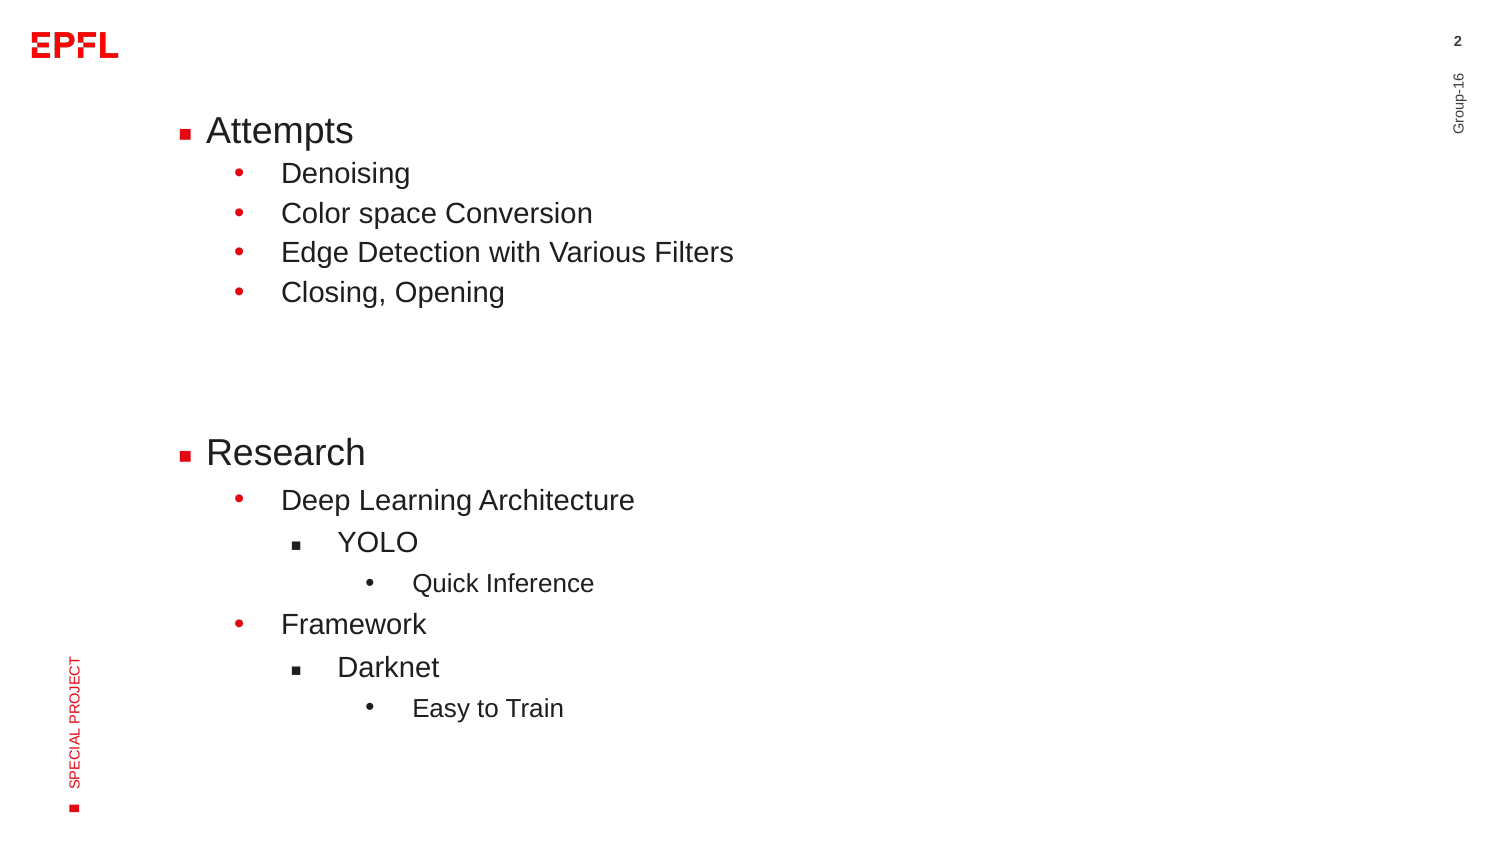

2
Attempts
Denoising
Color space Conversion
Edge Detection with Various Filters
Closing, Opening

Research
Deep Learning Architecture
YOLO
Quick Inference
Framework
Darknet
Easy to Train

Group-16
SPECIAL PROJECT